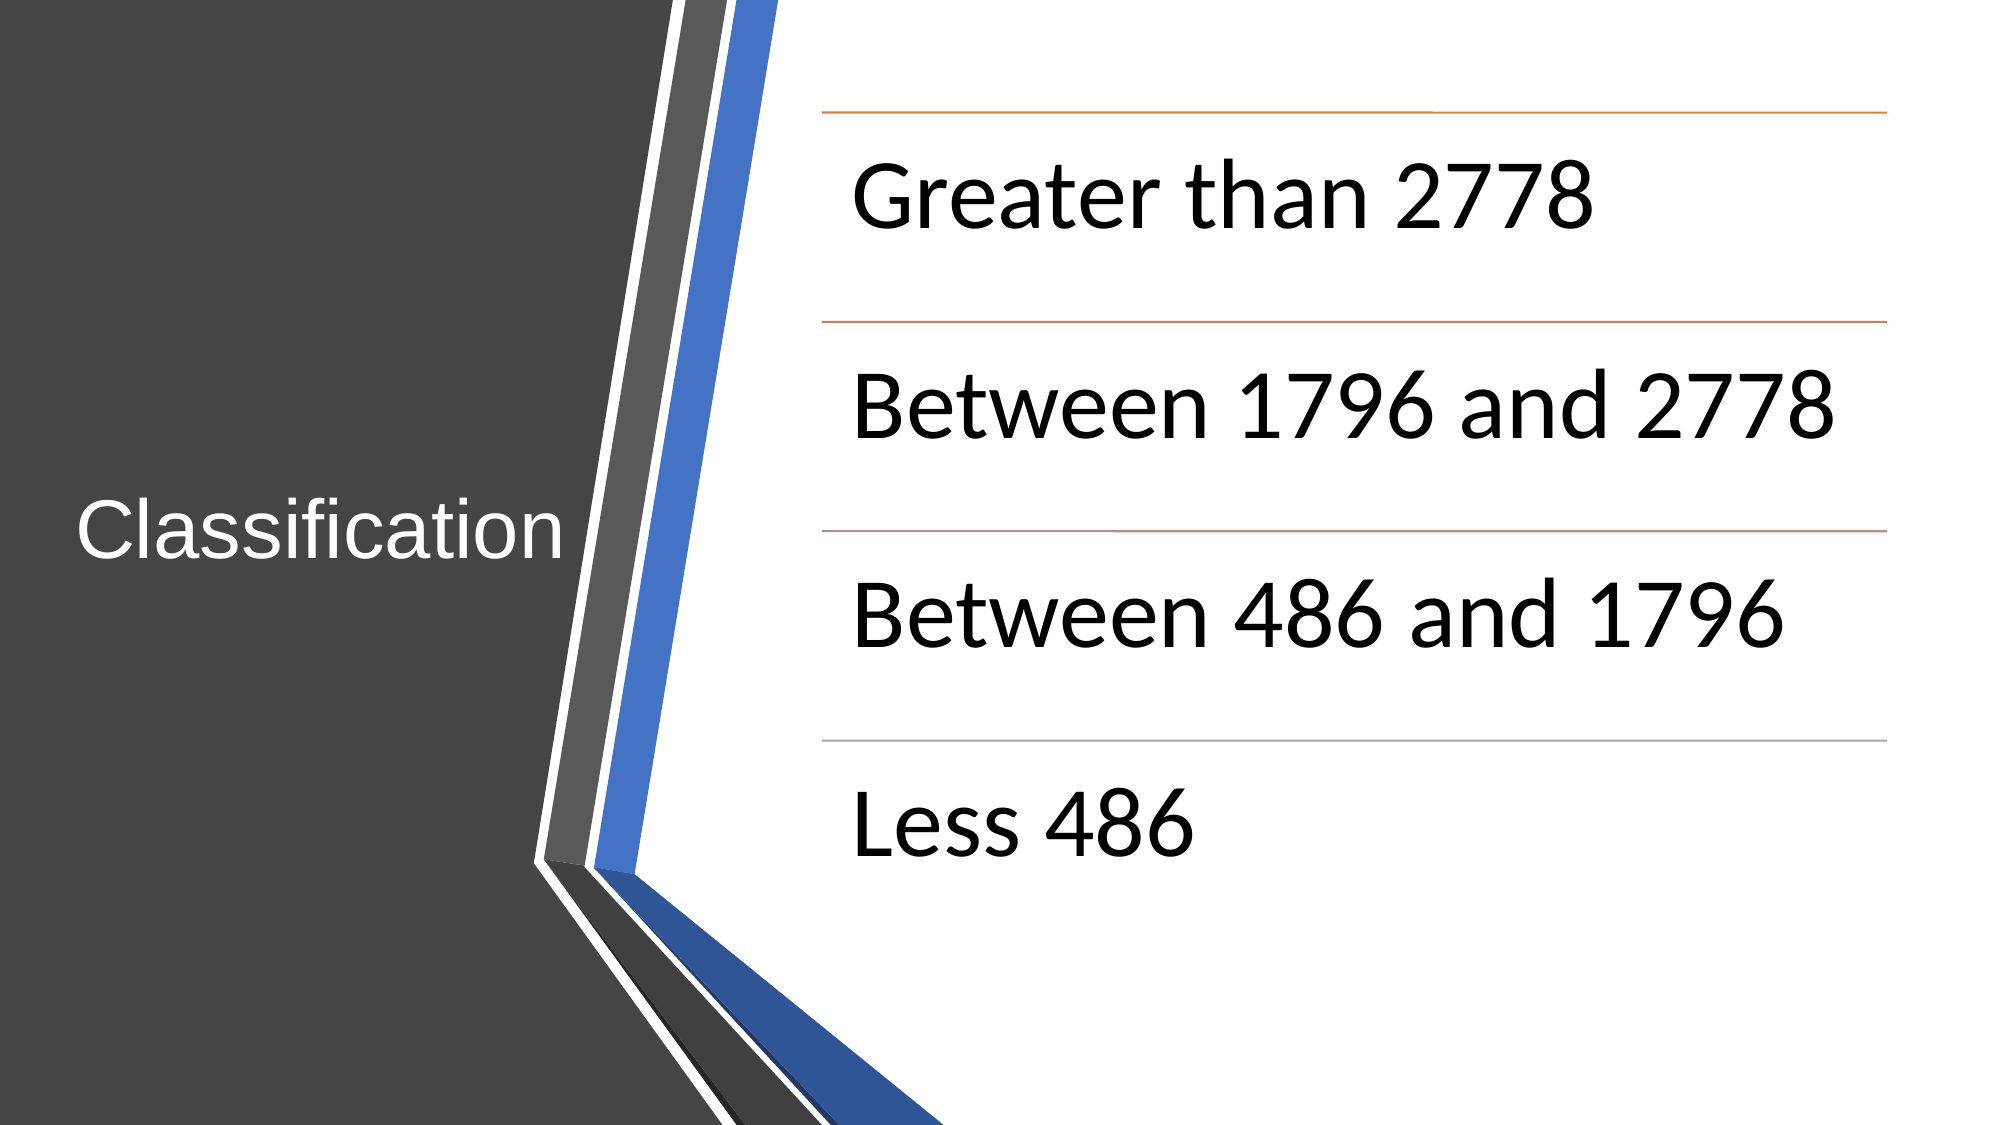

# Classification
Greater than 2778
Between 1796 and 2778
Between 486 and 1796
Less 486